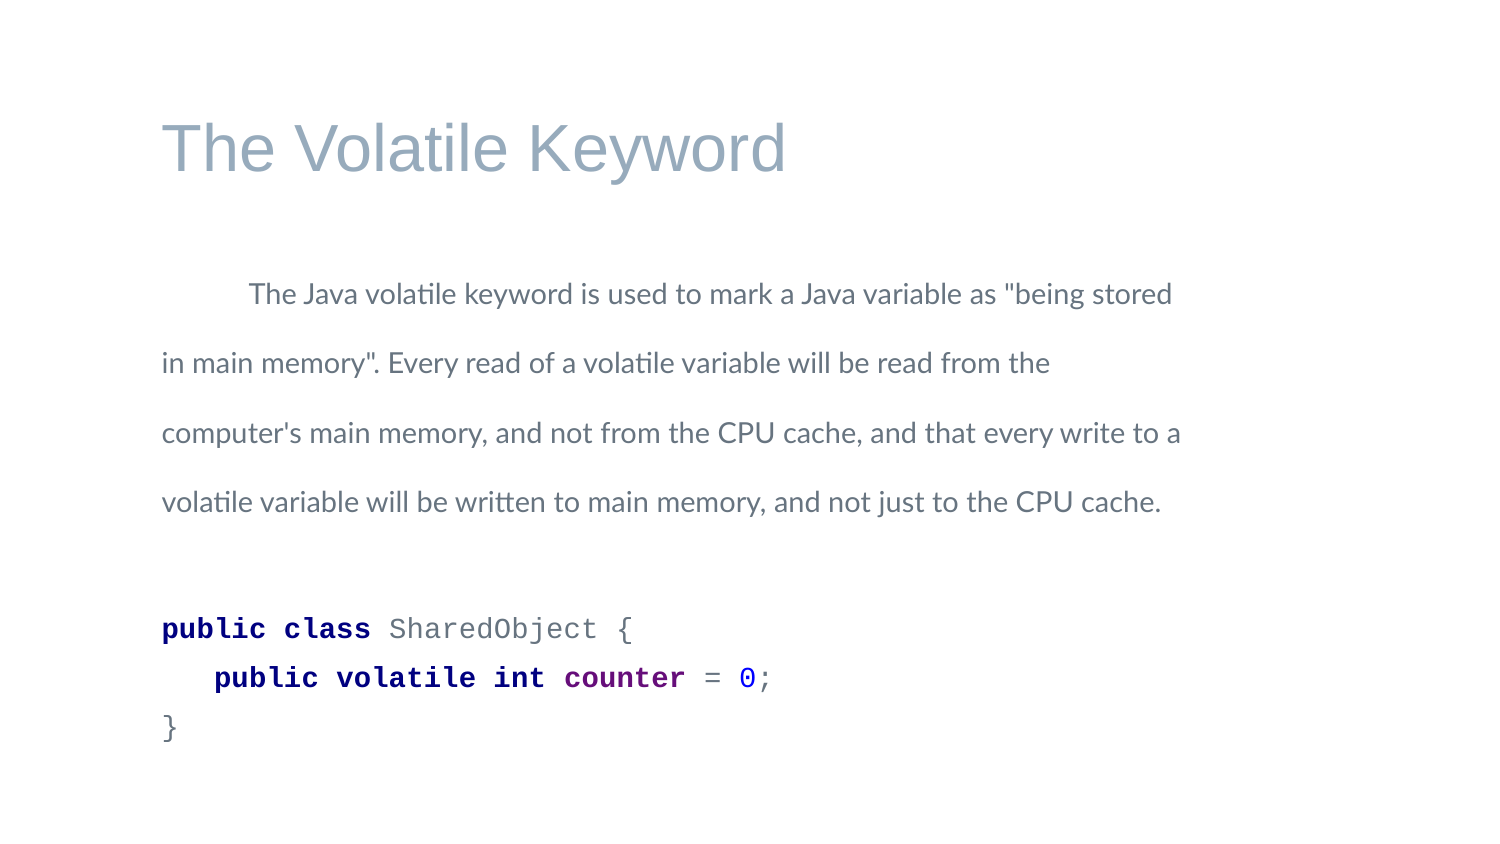

# The Volatile Keyword
	The Java volatile keyword is used to mark a Java variable as "being stored in main memory". Every read of a volatile variable will be read from the computer's main memory, and not from the CPU cache, and that every write to a volatile variable will be written to main memory, and not just to the CPU cache.

public class SharedObject {
   public volatile int counter = 0;
}